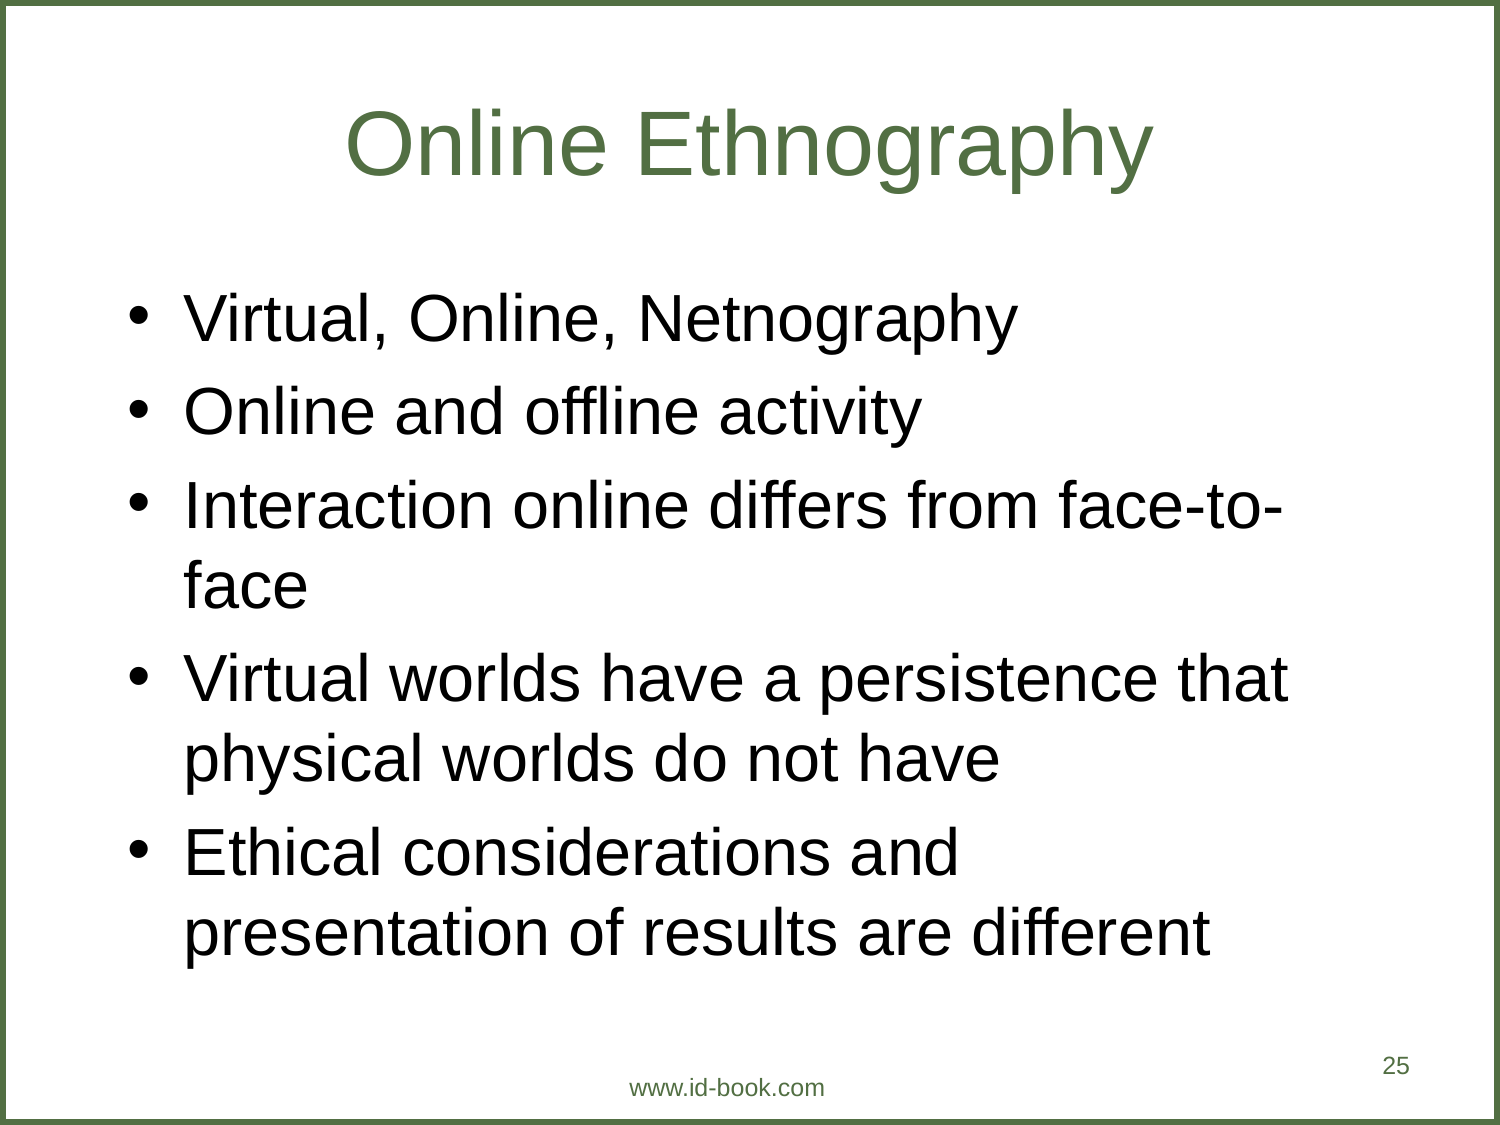

# Online Ethnography
Virtual, Online, Netnography
Online and offline activity
Interaction online differs from face-to-face
Virtual worlds have a persistence that physical worlds do not have
Ethical considerations and presentation of results are different
25
www.id-book.com